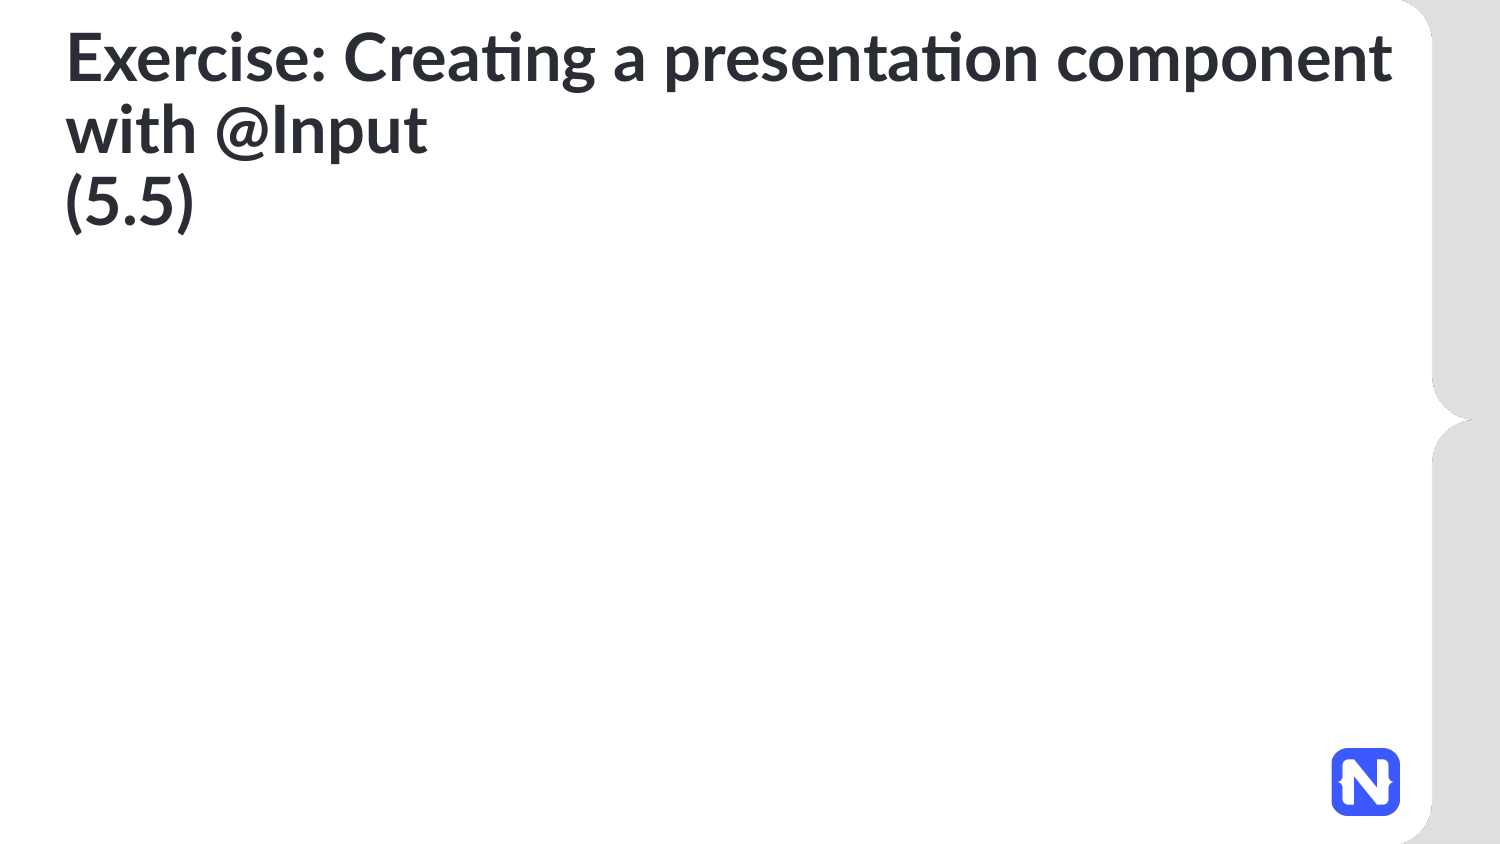

# Exercise: Creating a presentation component with @Input (5.5)